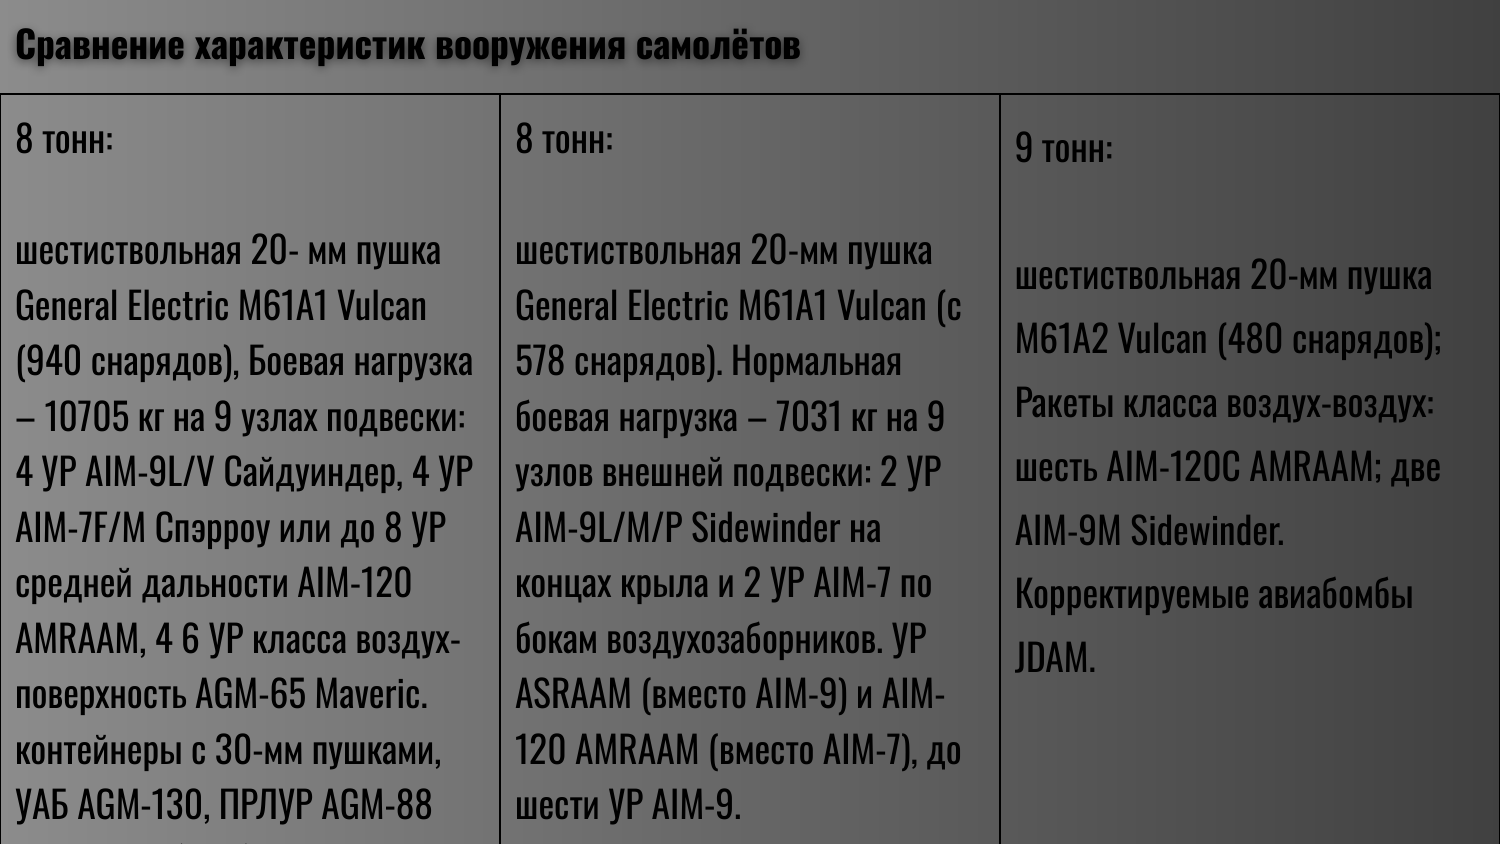

Сравнение характеристик вооружения самолётов
| 8 тонн: шестиствольная 20- мм пушка General Electric М61А1 Vulcan (940 снарядов), Боевая нагрузка – 10705 кг на 9 узлах подвески: 4 УР AIM-9L/V Сайдуиндер, 4 УР AIM-7F/M Спэрроу или до 8 УР средней дальности AIM-120 AMRAAM, 4 6 УР класса воздух-поверхность AGM-65 Maveric. контейнеры с 30-мм пушками, УАБ AGM-130, ПРЛУР AGM-88 HARM. Бомбы обычные и управляемые, ПУ НУР | 8 тонн: шестиствольная 20-мм пушка General Electric M61A1 Vulcan (с 578 снарядов). Нормальная боевая нагрузка – 7031 кг на 9 узлов внешней подвески: 2 УР AIM-9L/M/P Sidewinder на концах крыла и 2 УР AIM-7 по бокам воздухозаборников. УР ASRAAM (вместо АIM-9) и AIM-120 AMRAAM (вместо AIM-7), до шести УР AIM-9. | 9 тонн: шестиствольная 20-мм пушка M61A2 Vulcan (480 снарядов); Ракеты класса воздух-воздух: шесть AIM-120C AMRAAM; две AIM-9M Sidewinder. Корректируемые авиабомбы JDAM. |
| --- | --- | --- |